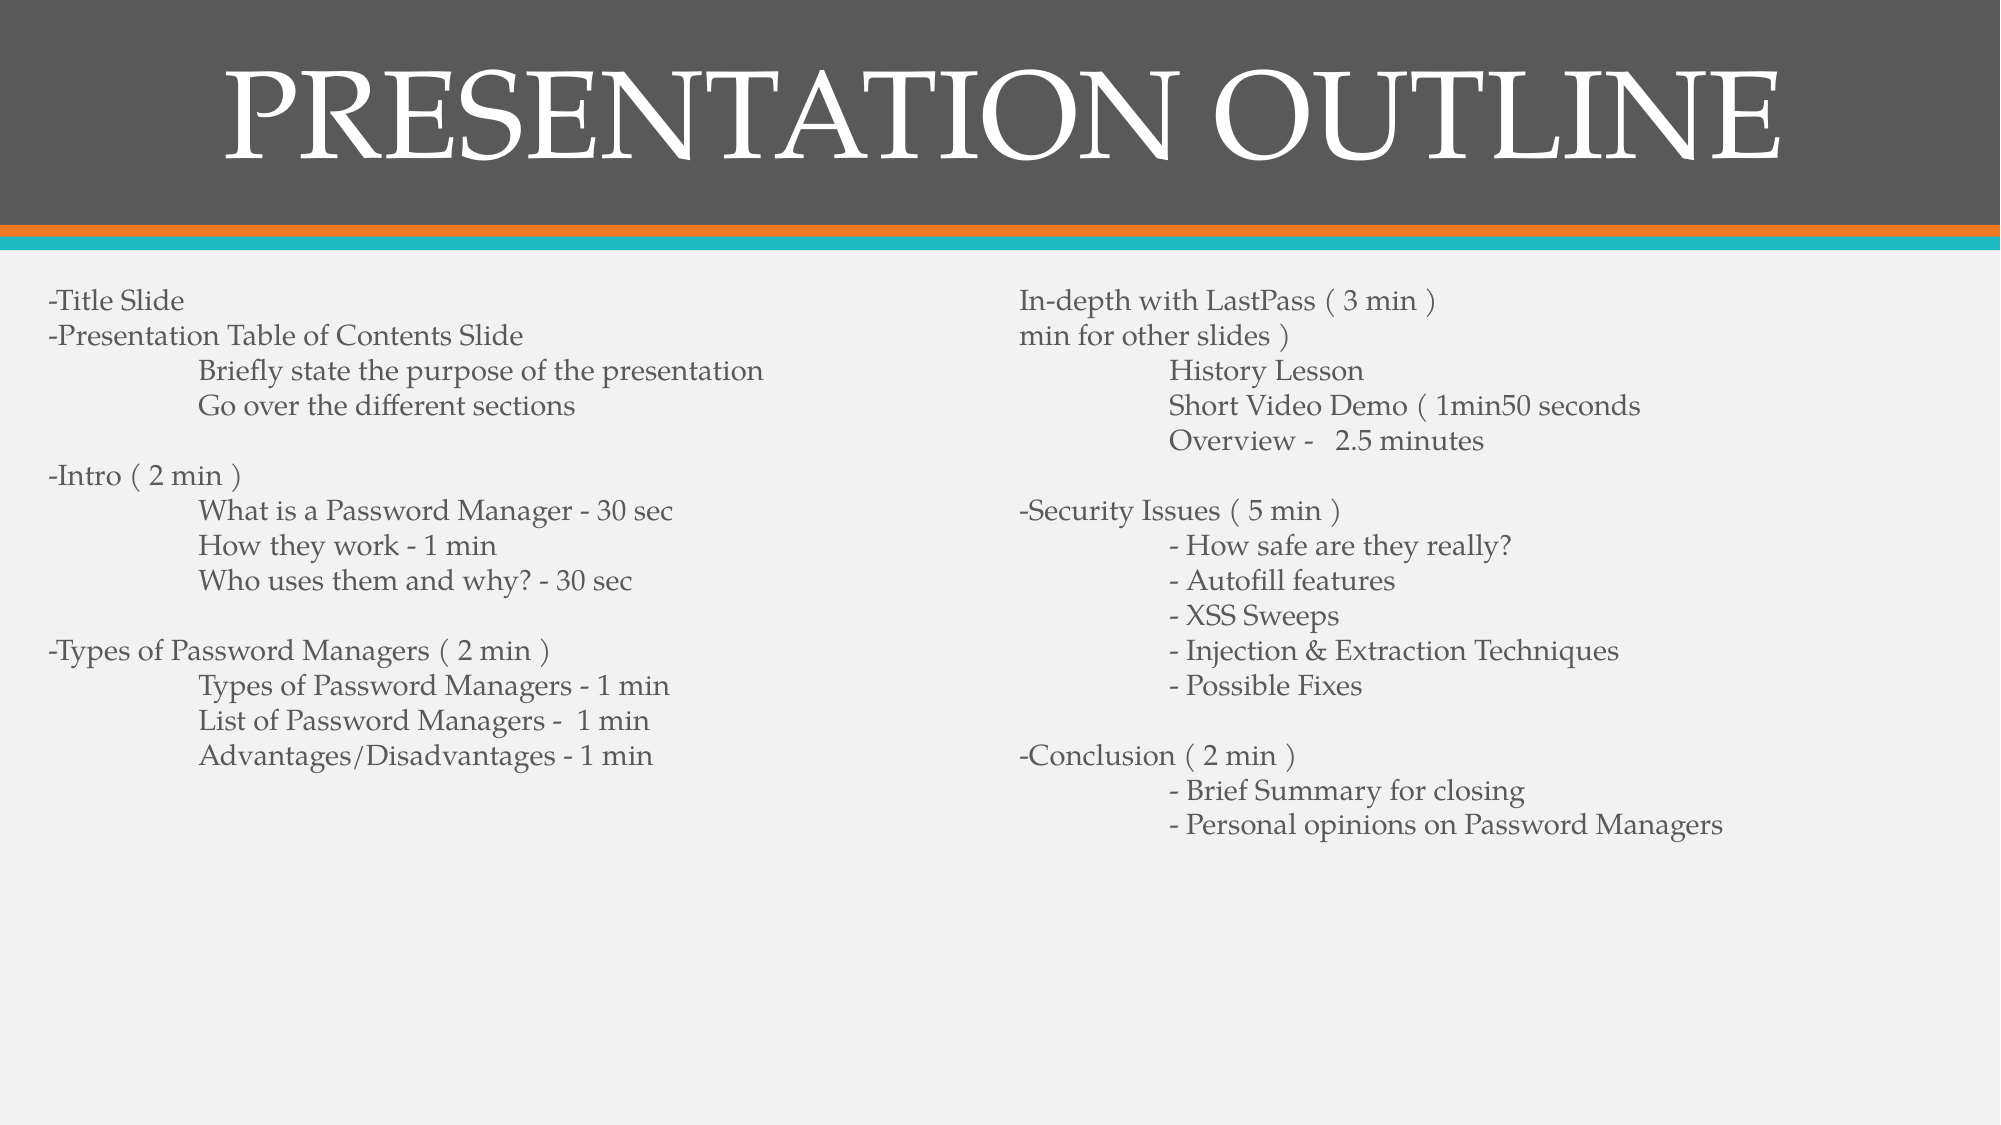

# PRESENTATION OUTLINE
-Title Slide
-Presentation Table of Contents Slide
	Briefly state the purpose of the presentation
	Go over the different sections

-Intro ( 2 min )
	What is a Password Manager - 30 sec
	How they work - 1 min
	Who uses them and why? - 30 sec

-Types of Password Managers ( 2 min )
	Types of Password Managers - 1 min
	List of Password Managers -  1 min
       	Advantages/Disadvantages - 1 min

In-depth with LastPass ( 3 min )
min for other slides )
	History Lesson
	Short Video Demo ( 1min50 seconds
	Overview -   2.5 minutes

-Security Issues ( 5 min )
	- How safe are they really?
	- Autofill features
	- XSS Sweeps
	- Injection & Extraction Techniques
	- Possible Fixes

-Conclusion ( 2 min )
	- Brief Summary for closing
	- Personal opinions on Password Managers